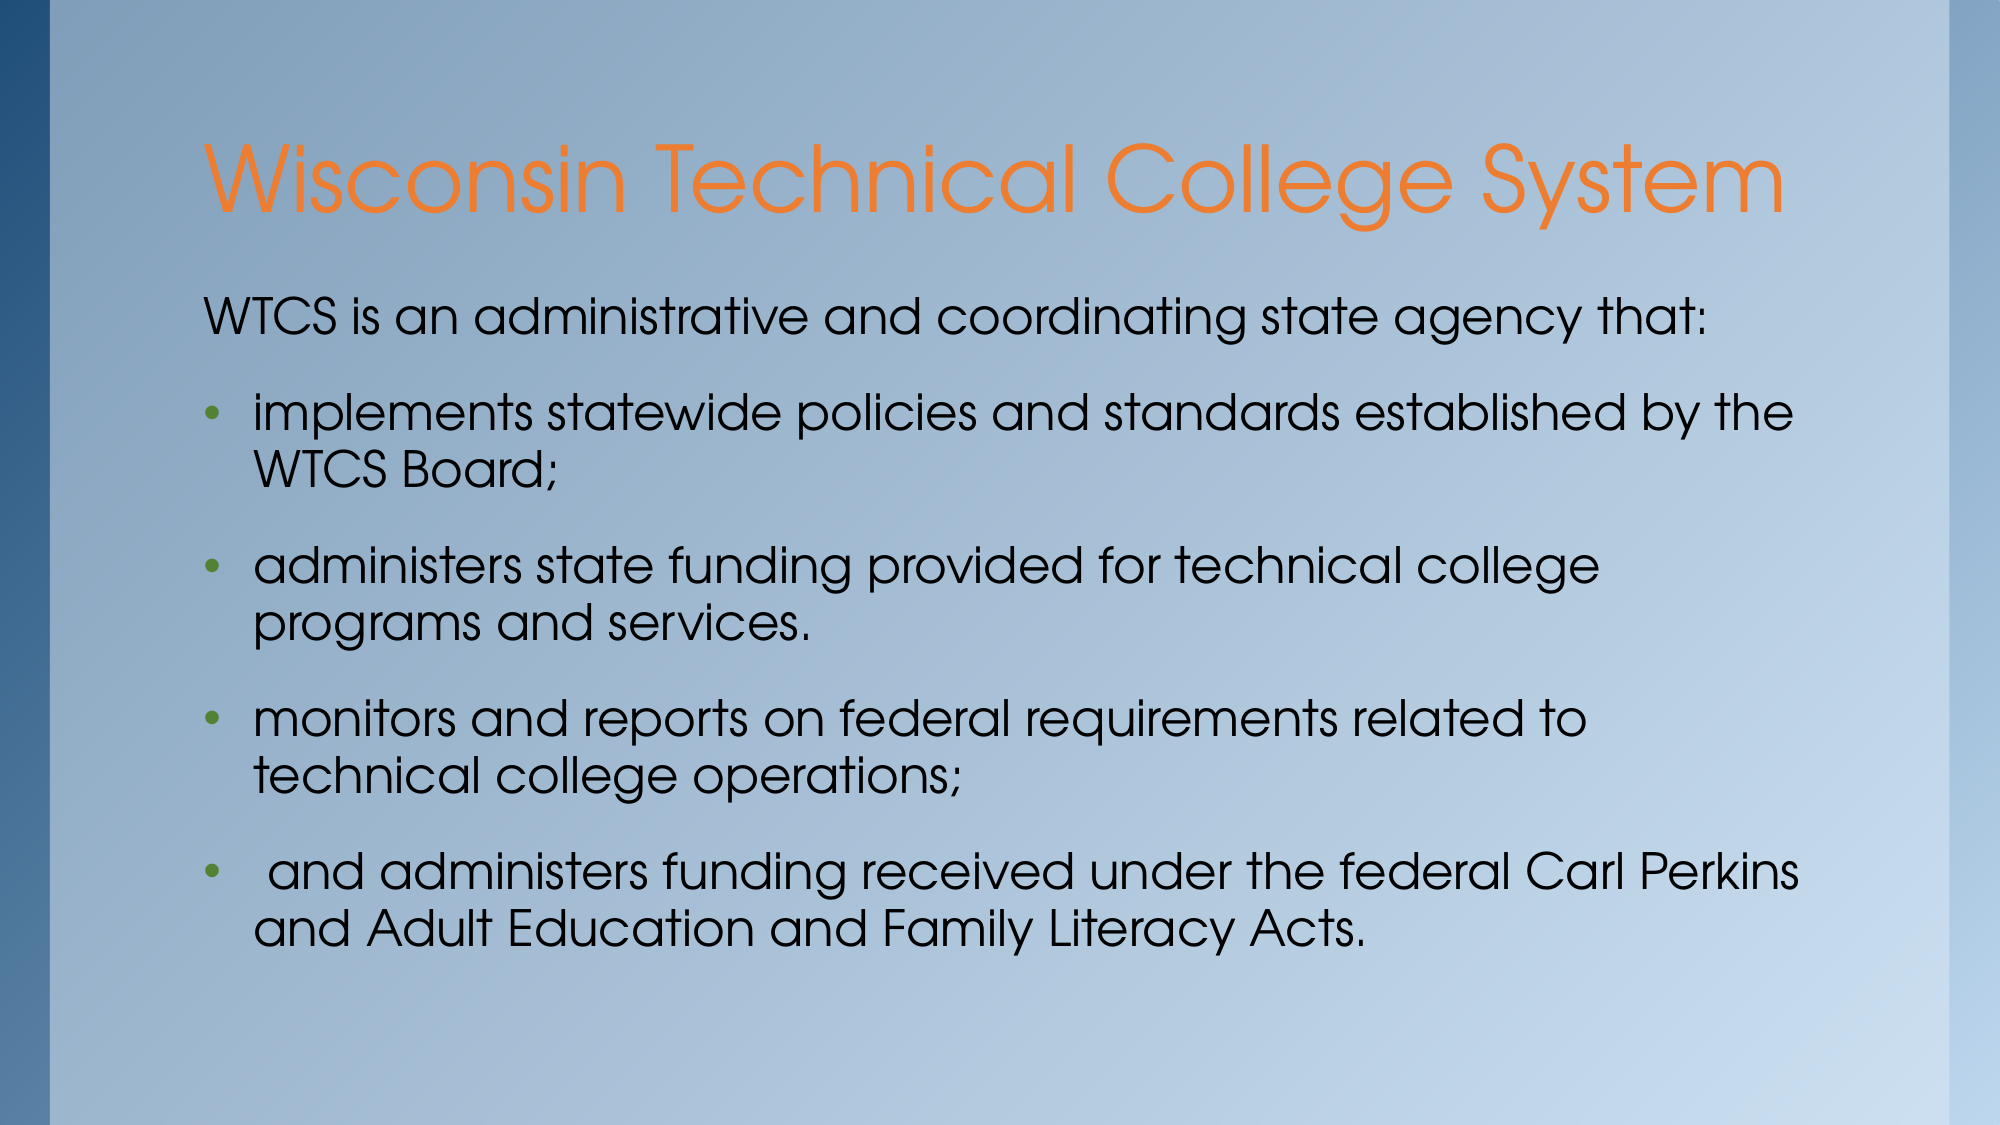

# Wisconsin Technical College System
WTCS is an administrative and coordinating state agency that:
implements statewide policies and standards established by the WTCS Board;
administers state funding provided for technical college programs and services.
monitors and reports on federal requirements related to technical college operations;
 and administers funding received under the federal Carl Perkins and Adult Education and Family Literacy Acts.